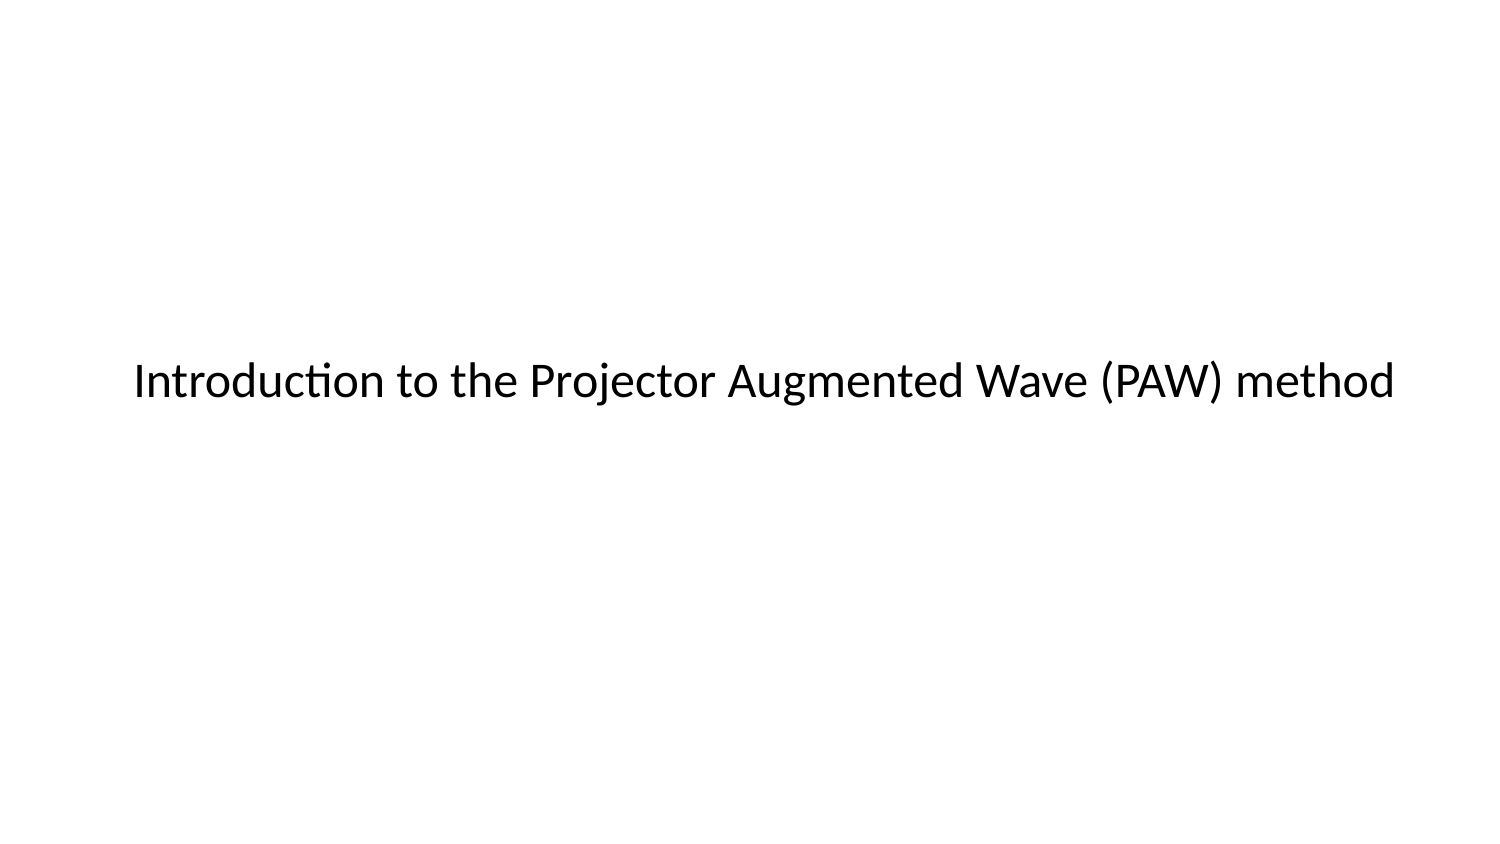

Introduction to the Projector Augmented Wave (PAW) method